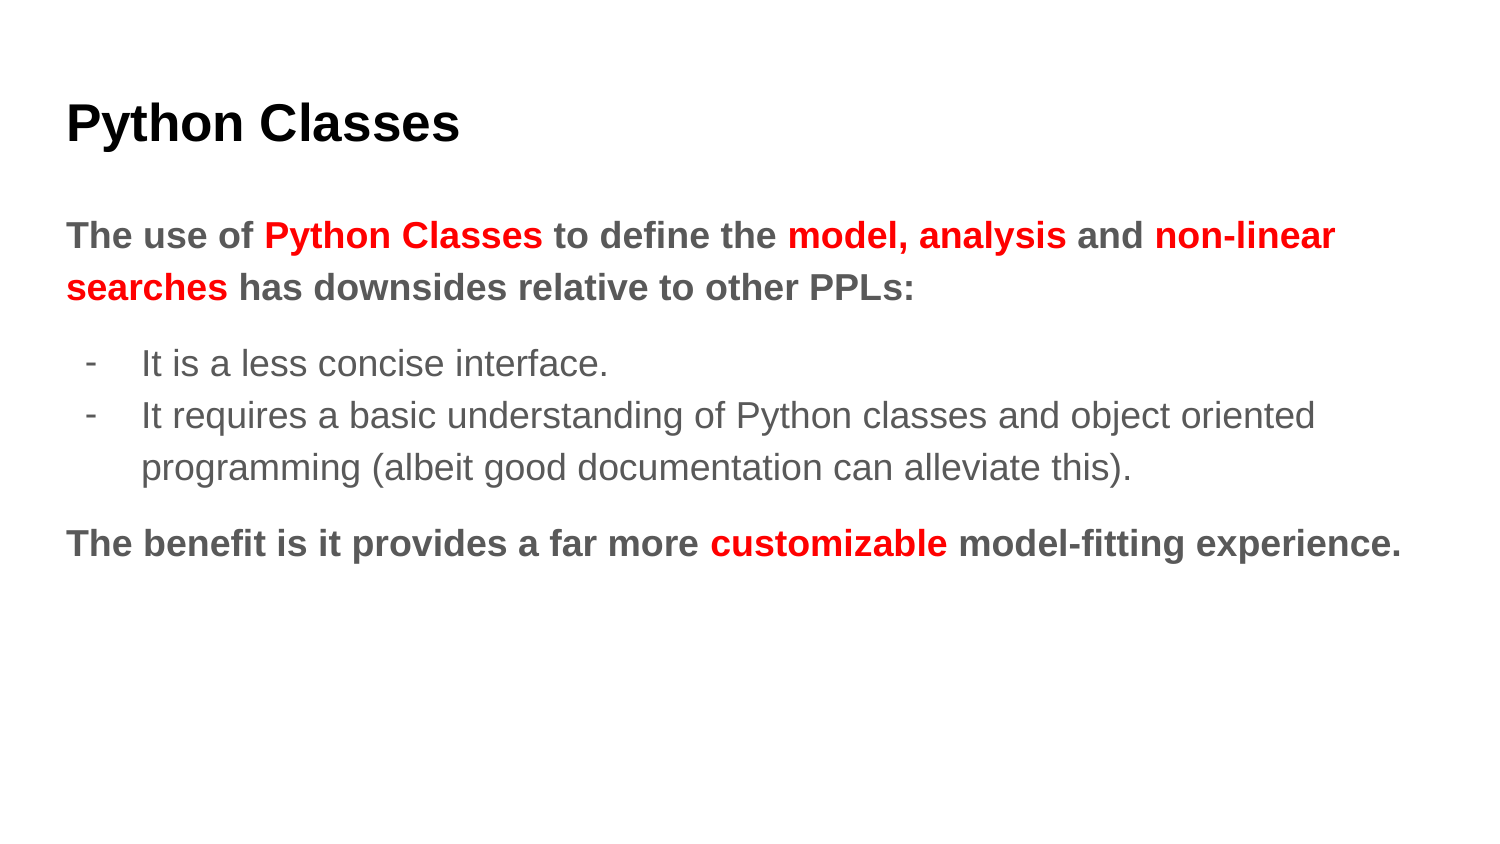

# Python Classes
The use of Python Classes to define the model, analysis and non-linear searches has downsides relative to other PPLs:
It is a less concise interface.
It requires a basic understanding of Python classes and object oriented programming (albeit good documentation can alleviate this).
The benefit is it provides a far more customizable model-fitting experience.